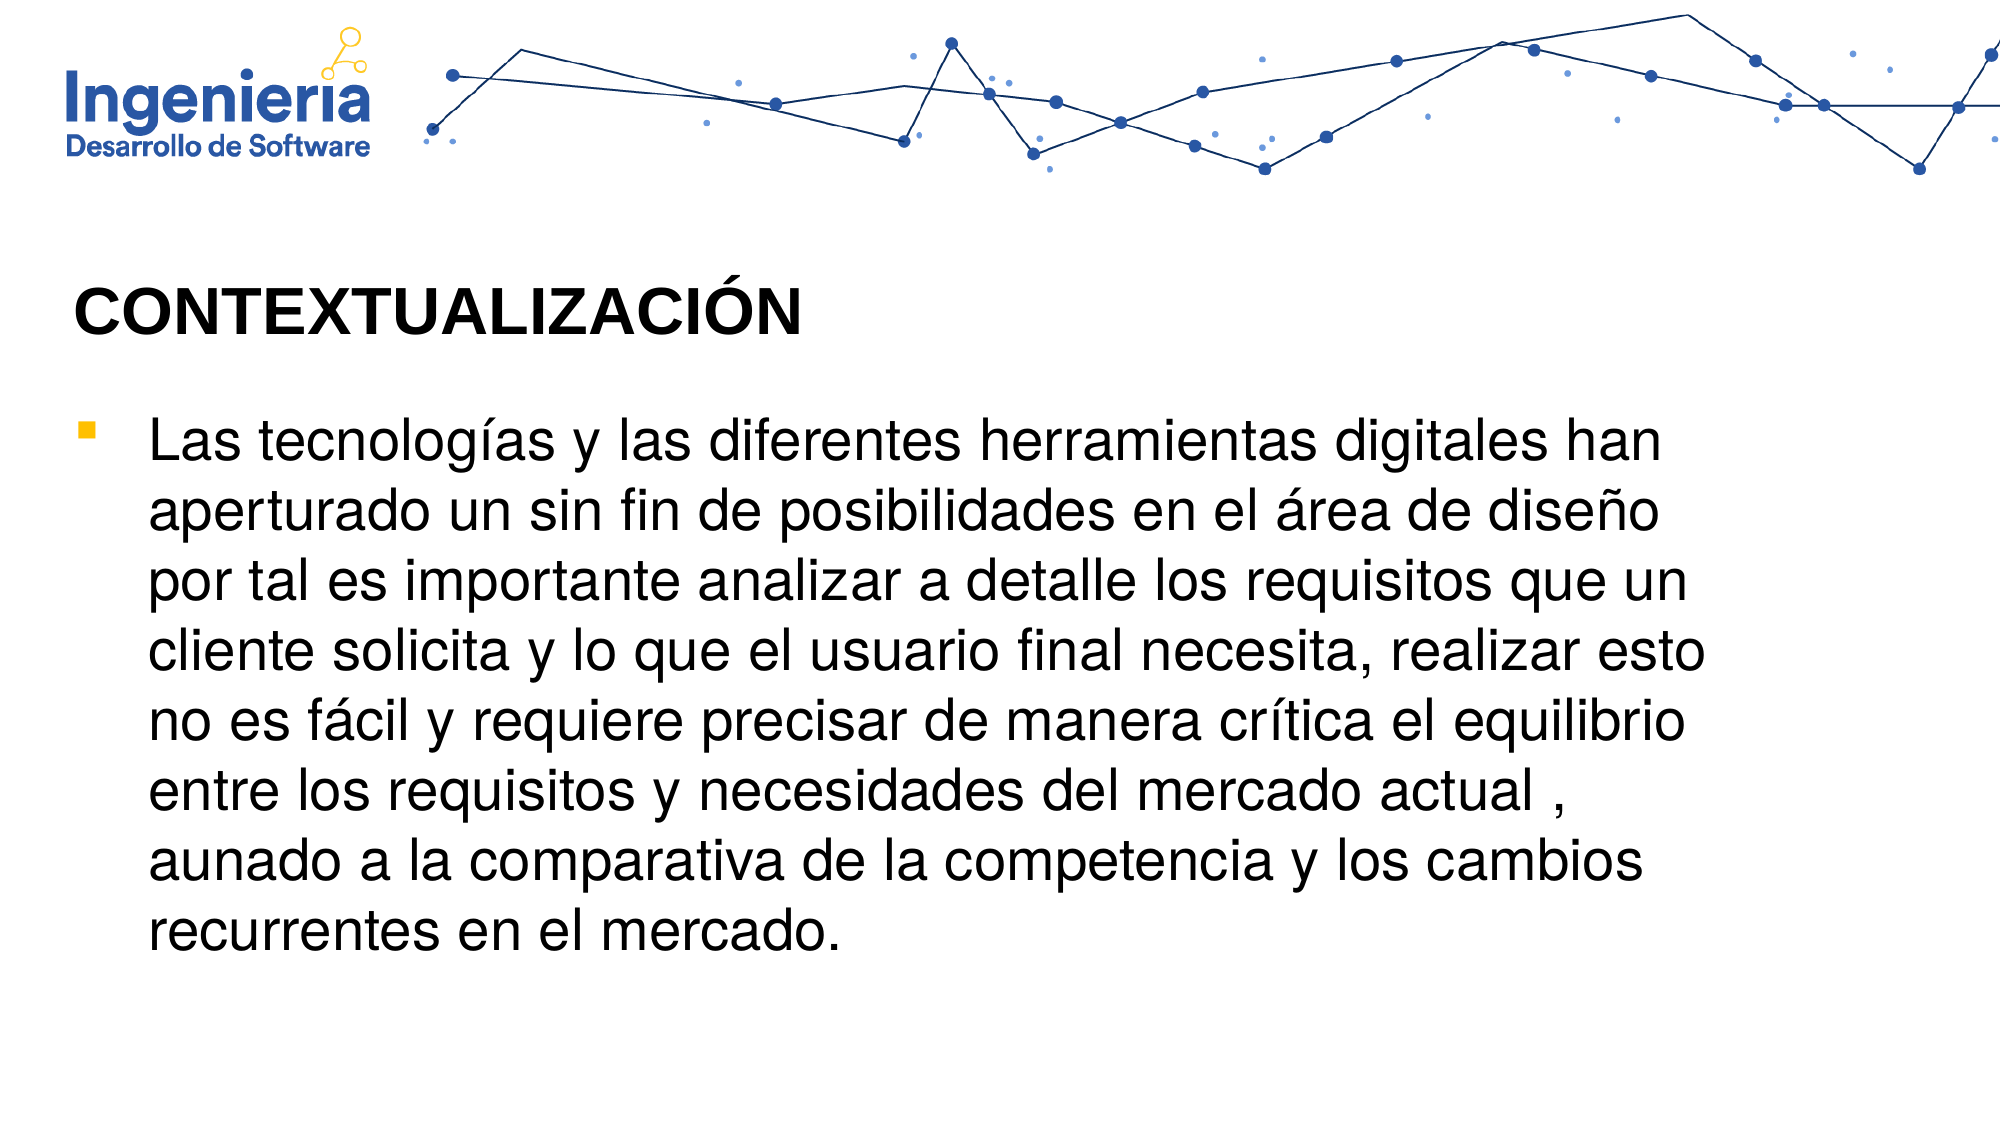

CONTEXTUALIZACIÓN
Las tecnologías y las diferentes herramientas digitales han aperturado un sin fin de posibilidades en el área de diseño por tal es importante analizar a detalle los requisitos que un cliente solicita y lo que el usuario final necesita, realizar esto no es fácil y requiere precisar de manera crítica el equilibrio entre los requisitos y necesidades del mercado actual , aunado a la comparativa de la competencia y los cambios recurrentes en el mercado.